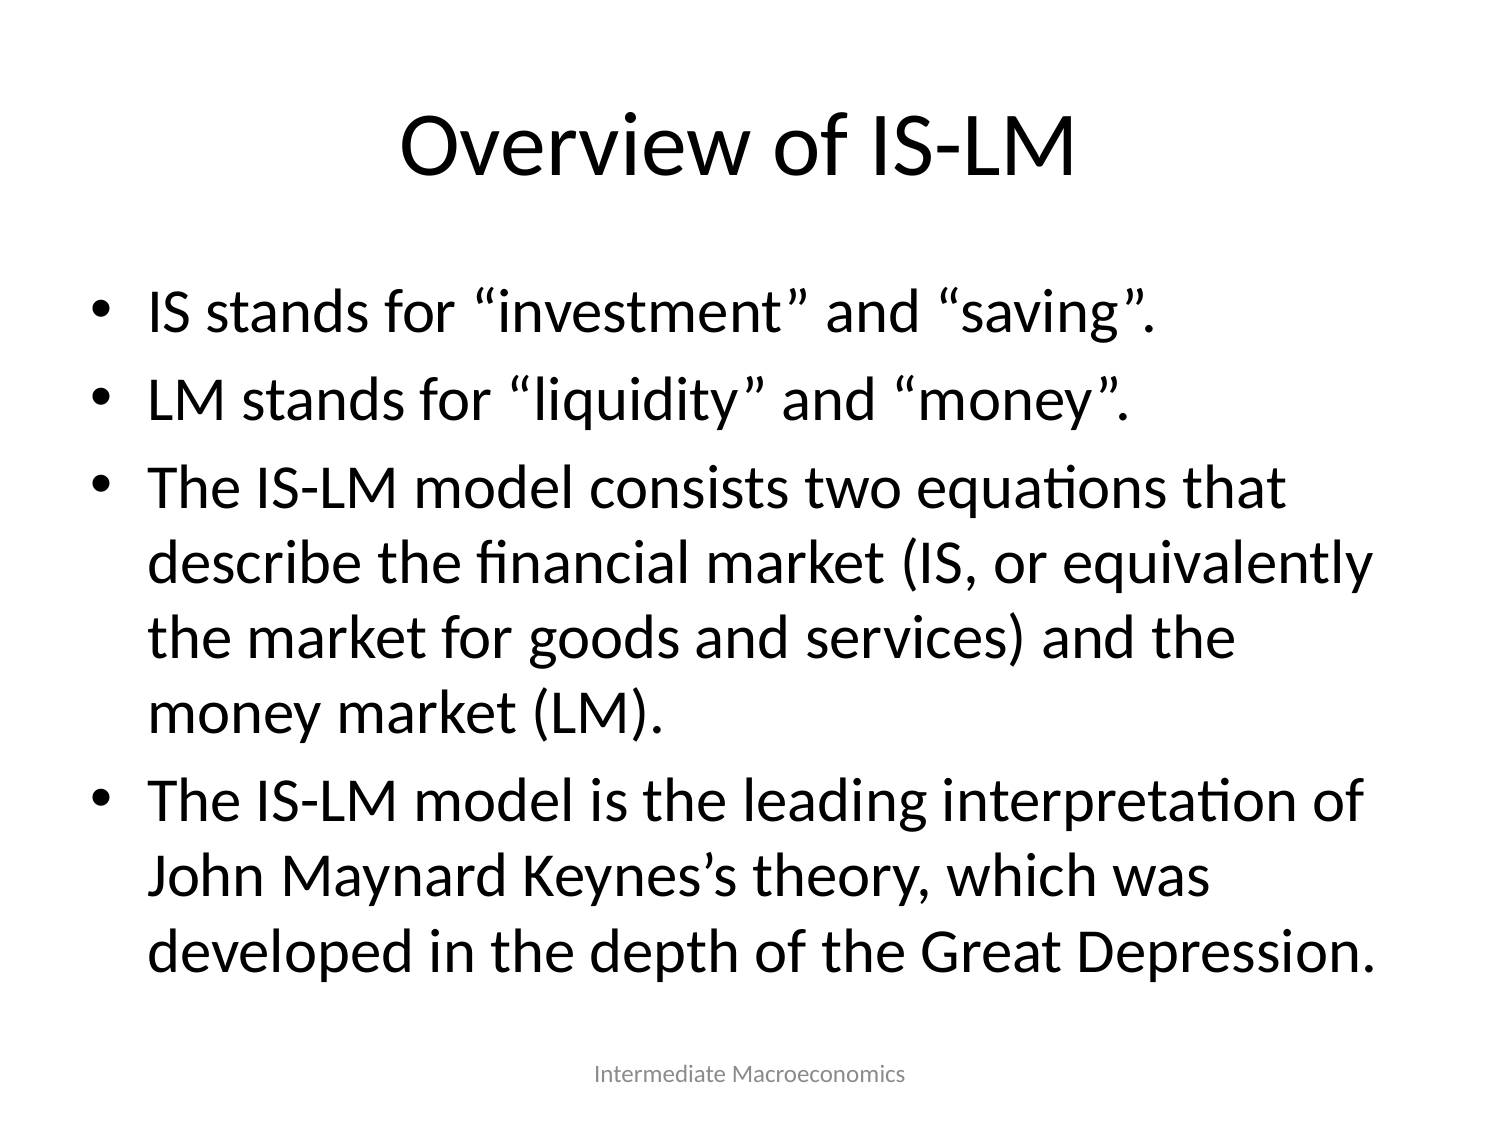

# Overview of IS-LM
IS stands for “investment” and “saving”.
LM stands for “liquidity” and “money”.
The IS-LM model consists two equations that describe the financial market (IS, or equivalently the market for goods and services) and the money market (LM).
The IS-LM model is the leading interpretation of John Maynard Keynes’s theory, which was developed in the depth of the Great Depression.
Intermediate Macroeconomics